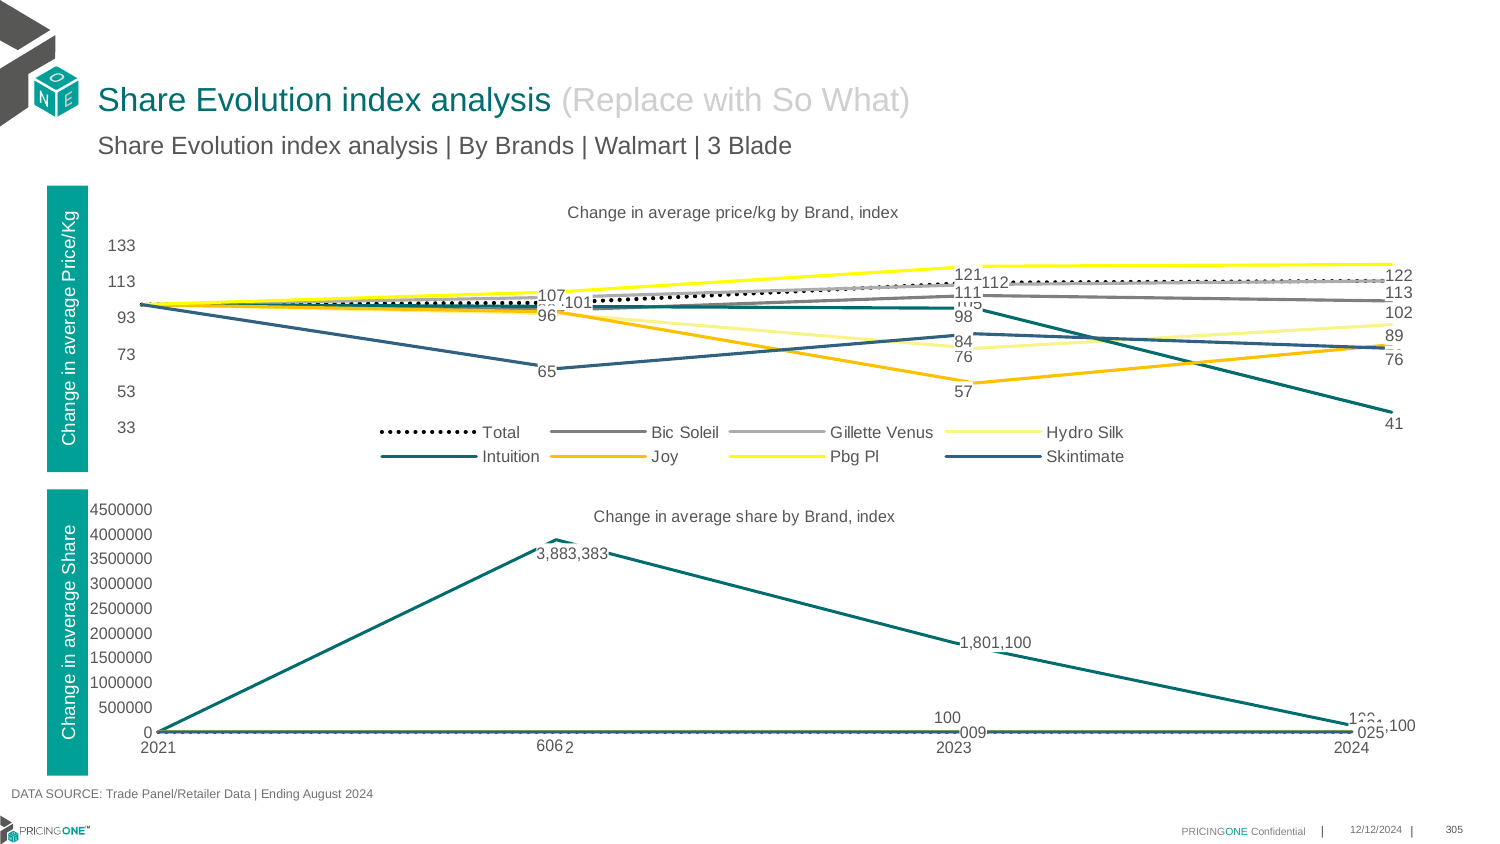

# Share Evolution index analysis (Replace with So What)
Share Evolution index analysis | By Brands | Walmart | 3 Blade

### Chart: Change in average price/kg by Brand, index

| Category | Total | Bic Soleil | Gillette Venus | Hydro Silk | Intuition | Joy | Pbg Pl | Skintimate |
|---|---|---|---|---|---|---|---|---|
| 2021 | 100.0 | 100.0 | 100.0 | 100.0 | 100.0 | 100.0 | 100.0 | 100.0 |
| 2022 | 101.0 | 97.0 | 104.0 | 95.0 | 99.0 | 96.0 | 107.0 | 65.0 |
| 2023 | 112.0 | 105.0 | 111.0 | 76.0 | 98.0 | 57.0 | 121.0 | 84.0 |
| 2024 | 113.0 | 102.0 | 113.0 | 89.0 | 41.0 | 78.0 | 122.0 | 76.0 |
Change in average Price/Kg

### Chart: Change in average share by Brand, index

| Category | Total | Bic Soleil | Gillette Venus | Hydro Silk | Intuition | Joy | Pbg Pl | Skintimate |
|---|---|---|---|---|---|---|---|---|
| 2021 | 100.0 | 100.0 | 100.0 | 100.0 | 100.0 | 100.0 | 100.0 | 100.0 |
| 2022 | 100.0 | 138.0 | 95.0 | 86.0 | 3883383.0 | 60.0 | 106.0 | 6.0 |
| 2023 | 100.0 | 124.0 | 102.0 | 49.0 | 1801100.0 | 3.0 | 109.0 | 0.0 |
| 2024 | 100.0 | 111.0 | 105.0 | 20.0 | 131100.0 | 0.0 | 125.0 | 0.0 |
Change in average Share
DATA SOURCE: Trade Panel/Retailer Data | Ending August 2024

12/12/2024
305